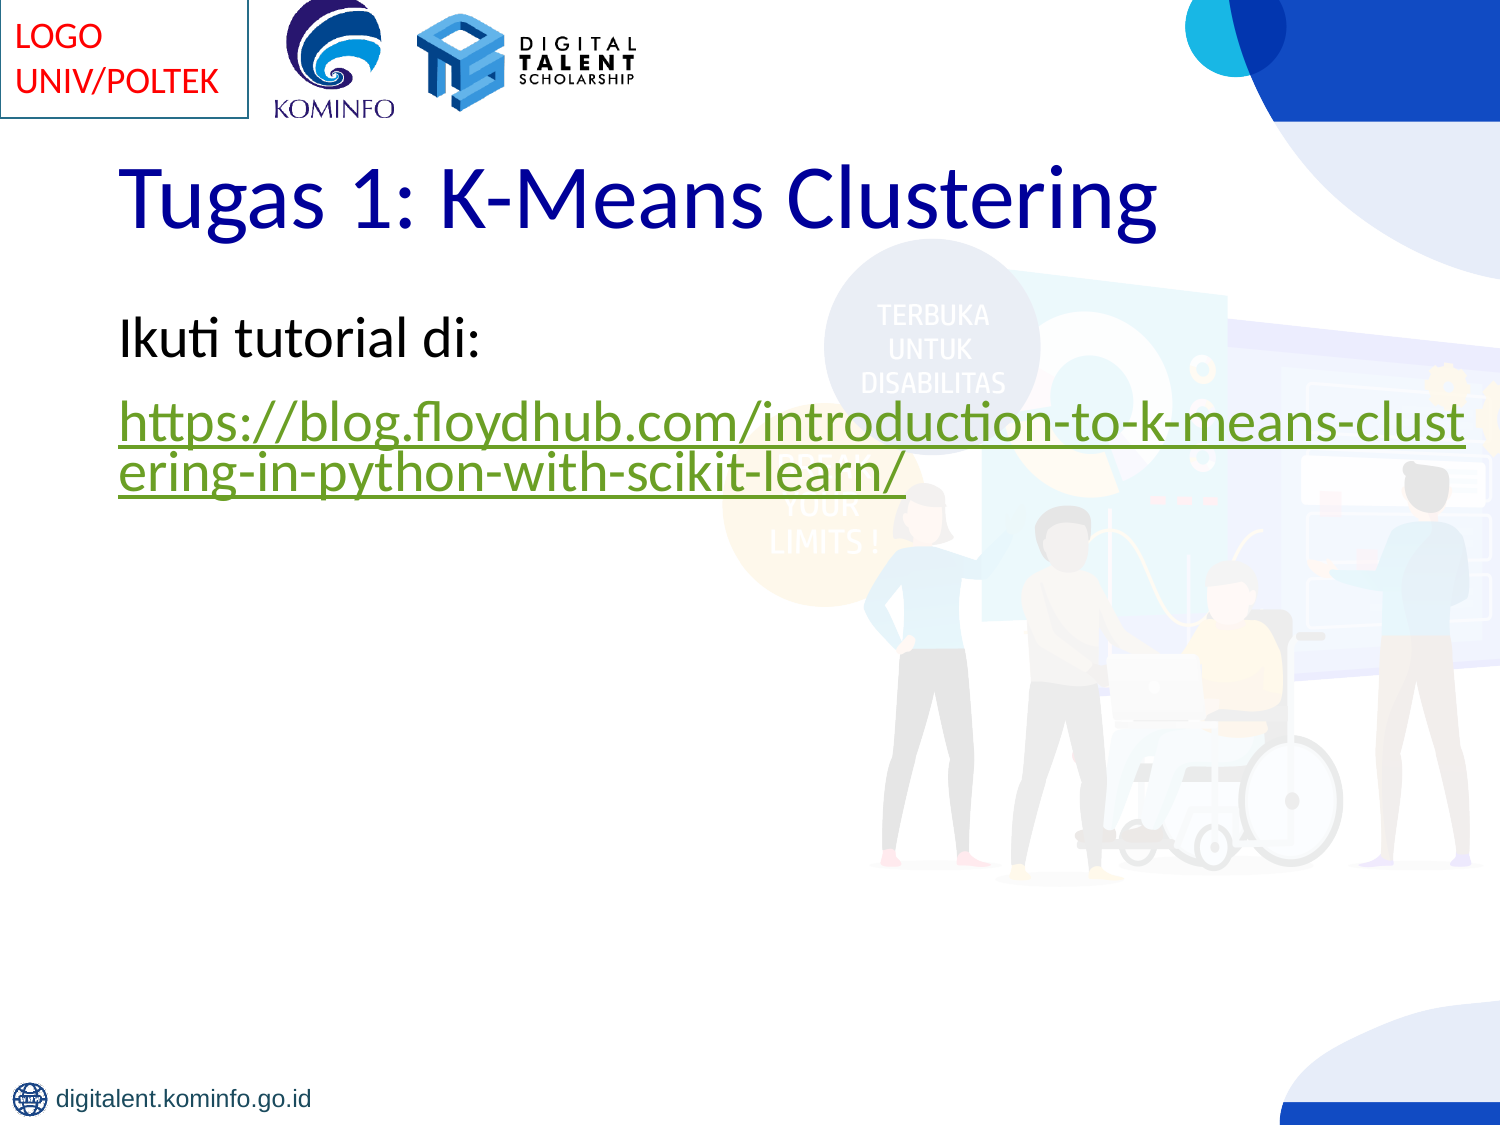

# Tugas 1: K-Means Clustering
Ikuti tutorial di:
https://blog.floydhub.com/introduction-to-k-means-clustering-in-python-with-scikit-learn/